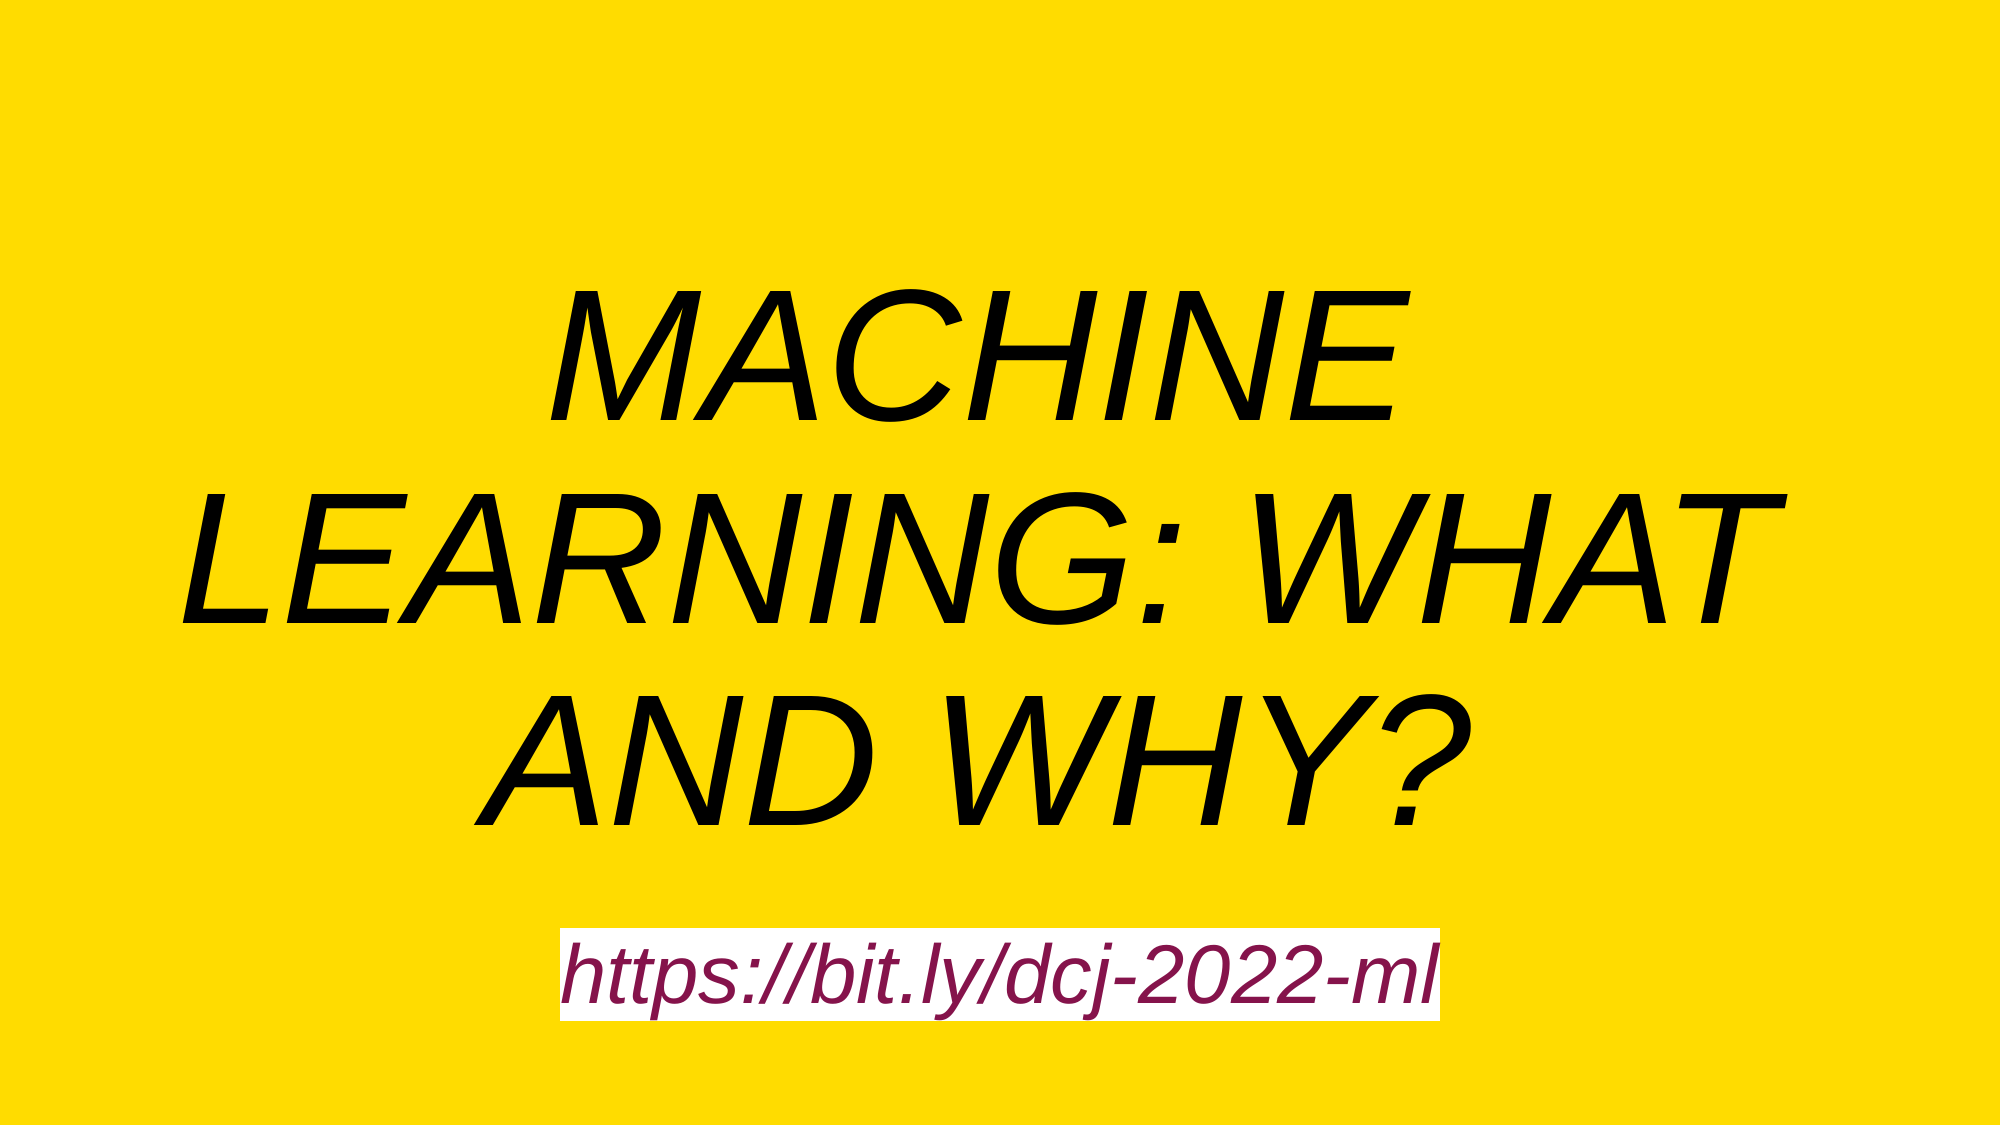

# Machine learning: what and why?
https://bit.ly/dcj-2022-ml